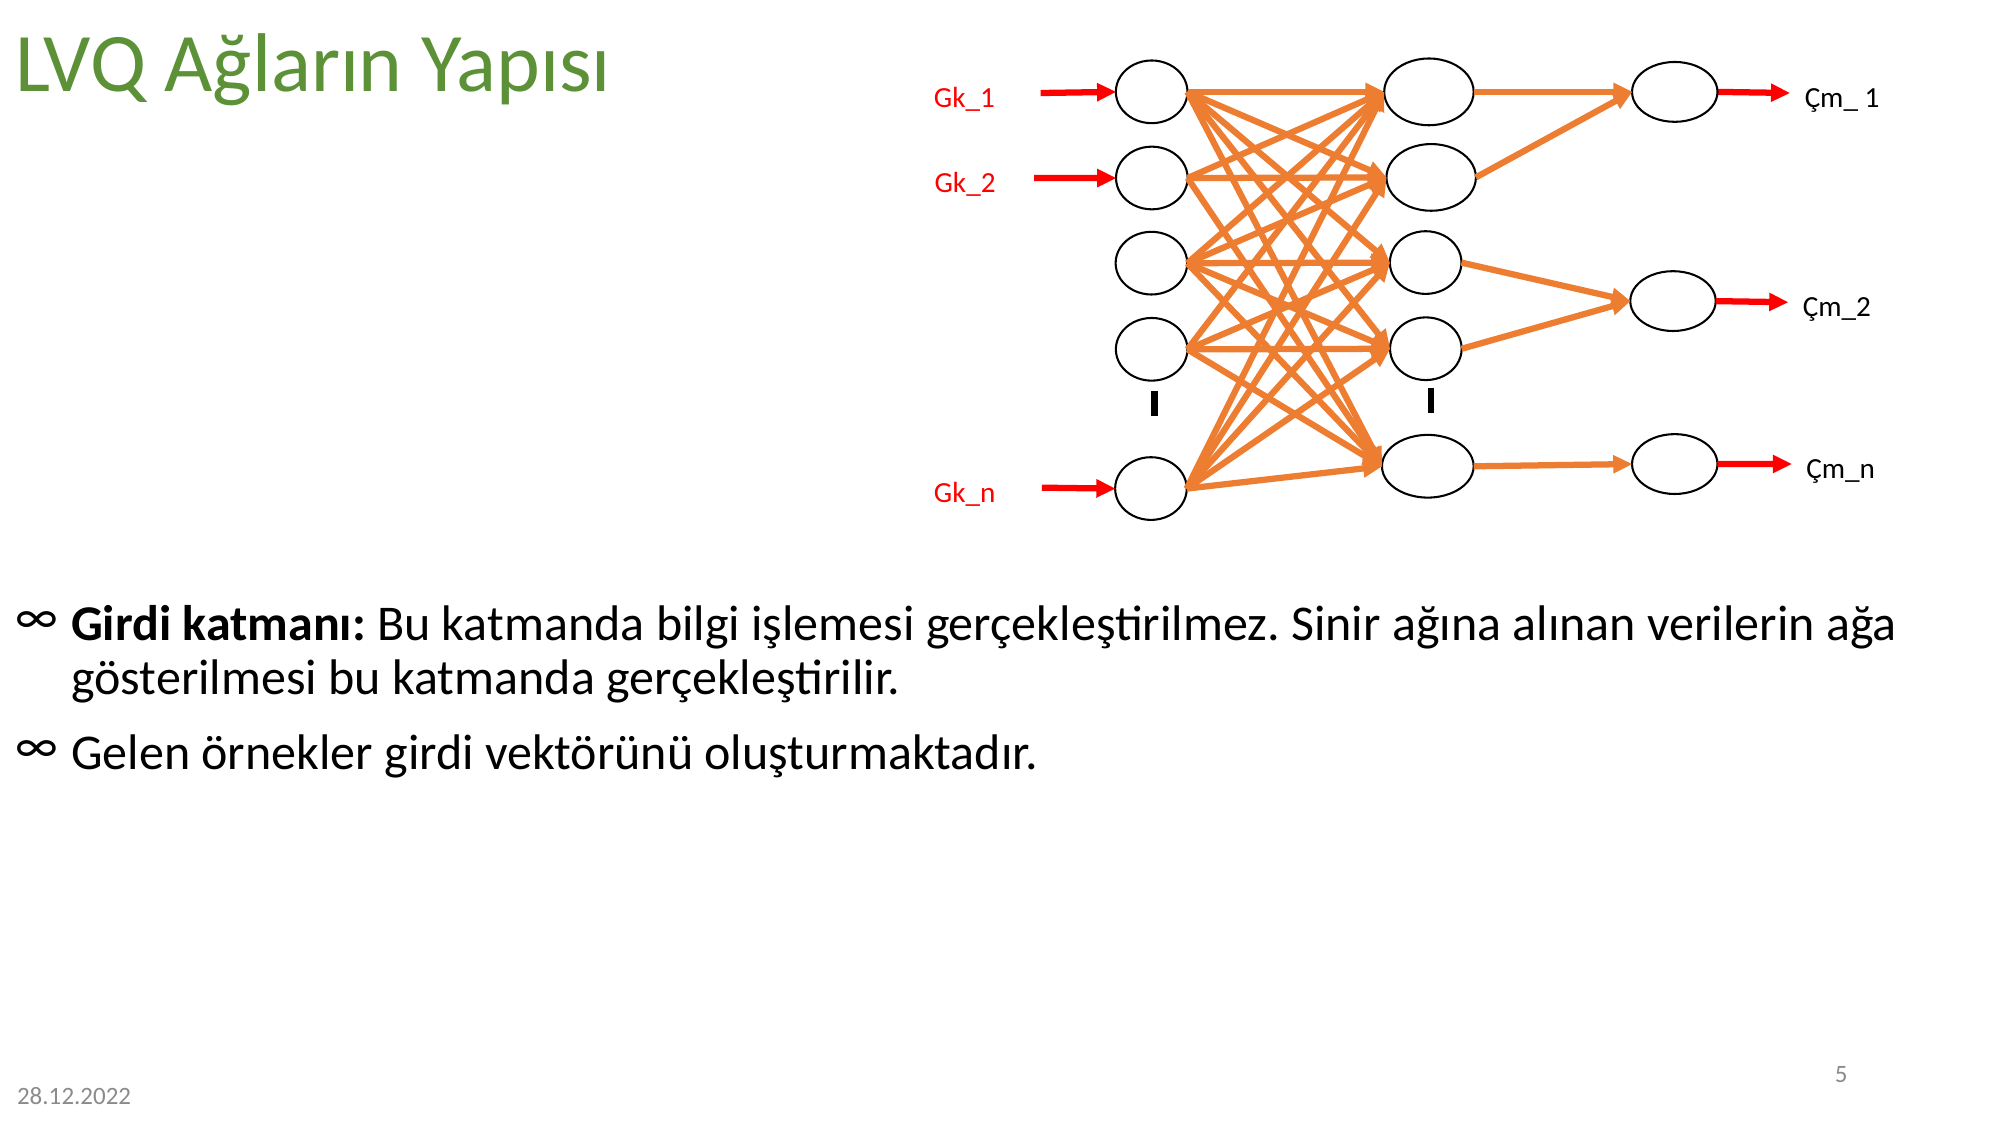

# LVQ Ağların Yapısı

Çm_ 1
Gk_1

Gk_2

Çm_2

Çm_n

Gk_n
Girdi katmanı: Bu katmanda bilgi işlemesi gerçekleştirilmez. Sinir ağına alınan verilerin ağa gösterilmesi bu katmanda gerçekleştirilir.
Gelen örnekler girdi vektörünü oluşturmaktadır.
5
28.12.2022